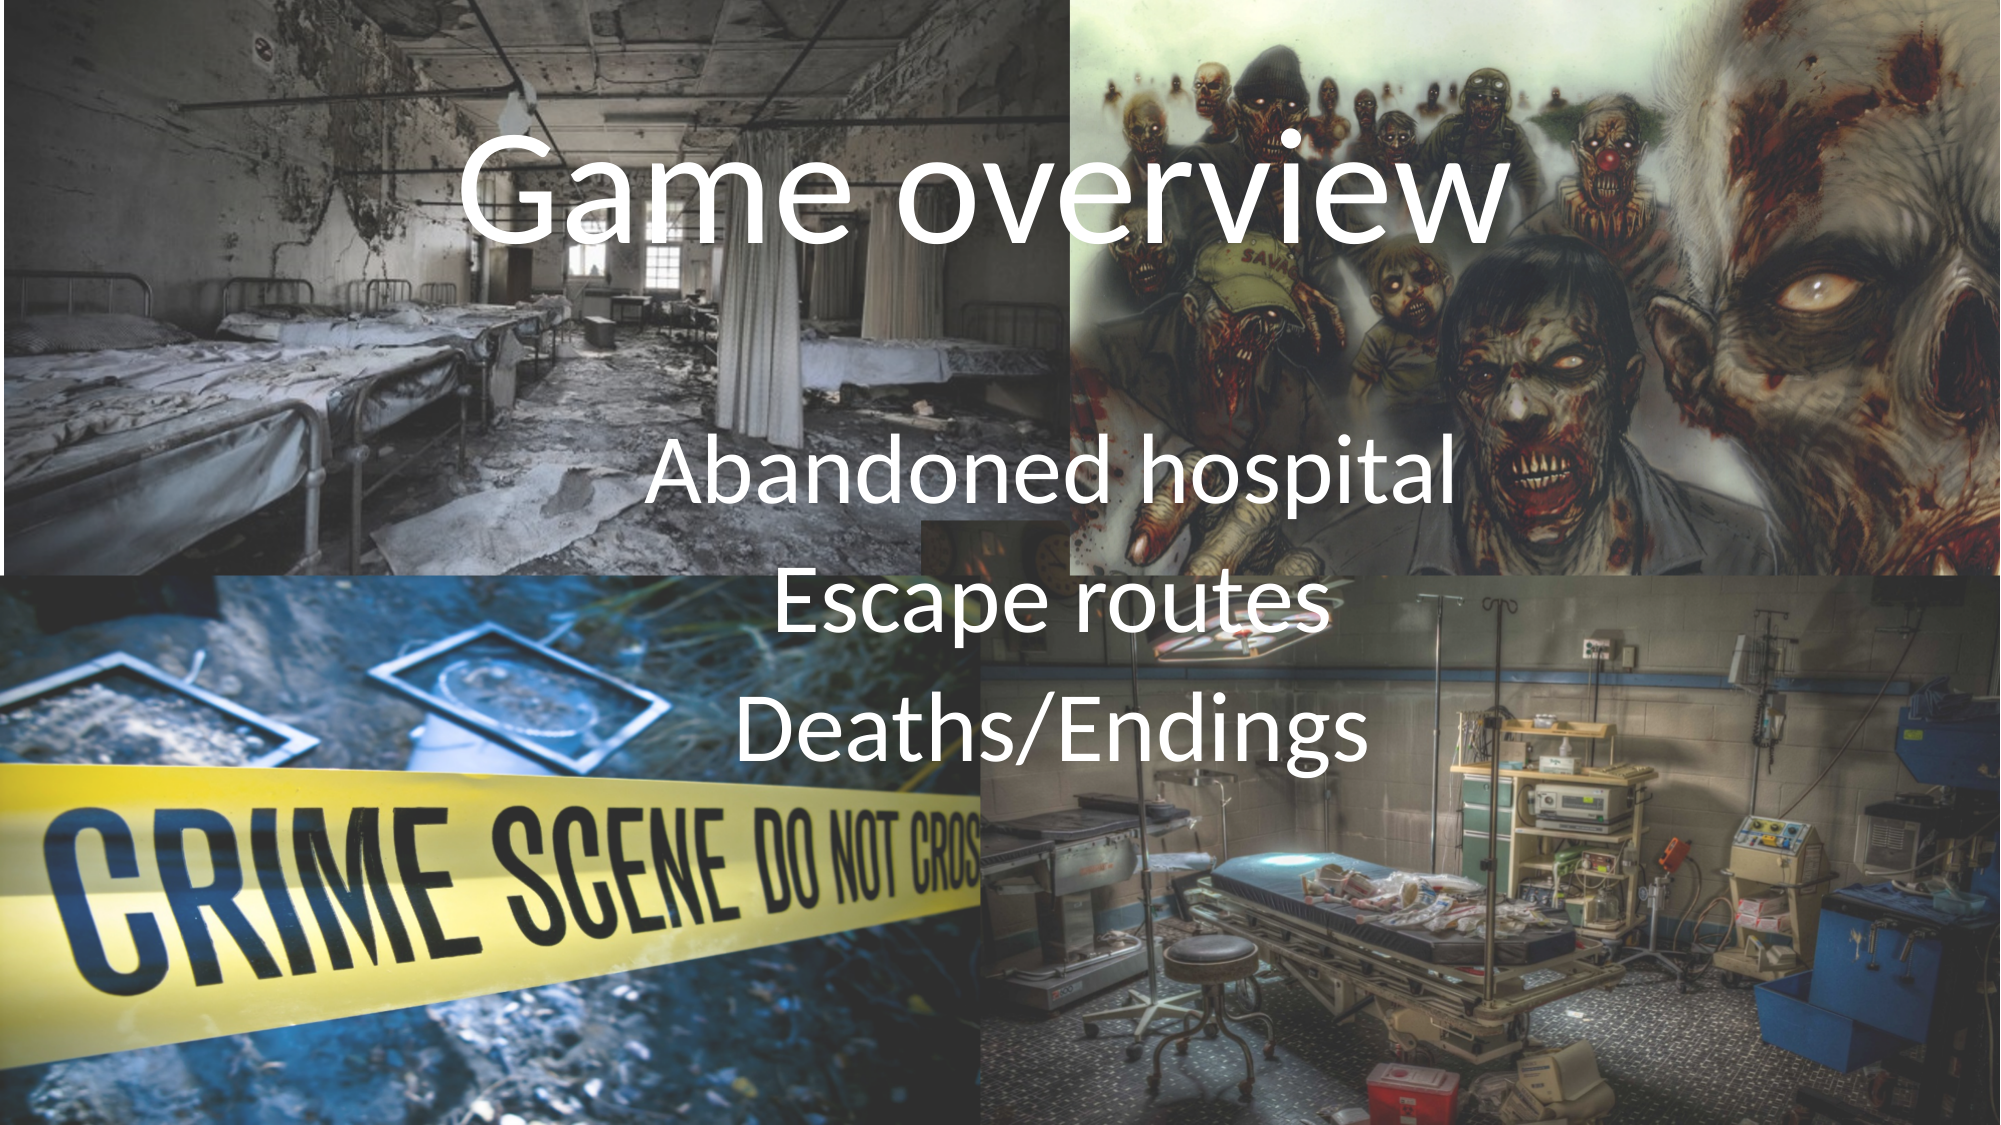

# Game overview
Abandoned hospital
Escape routes
Deaths/Endings